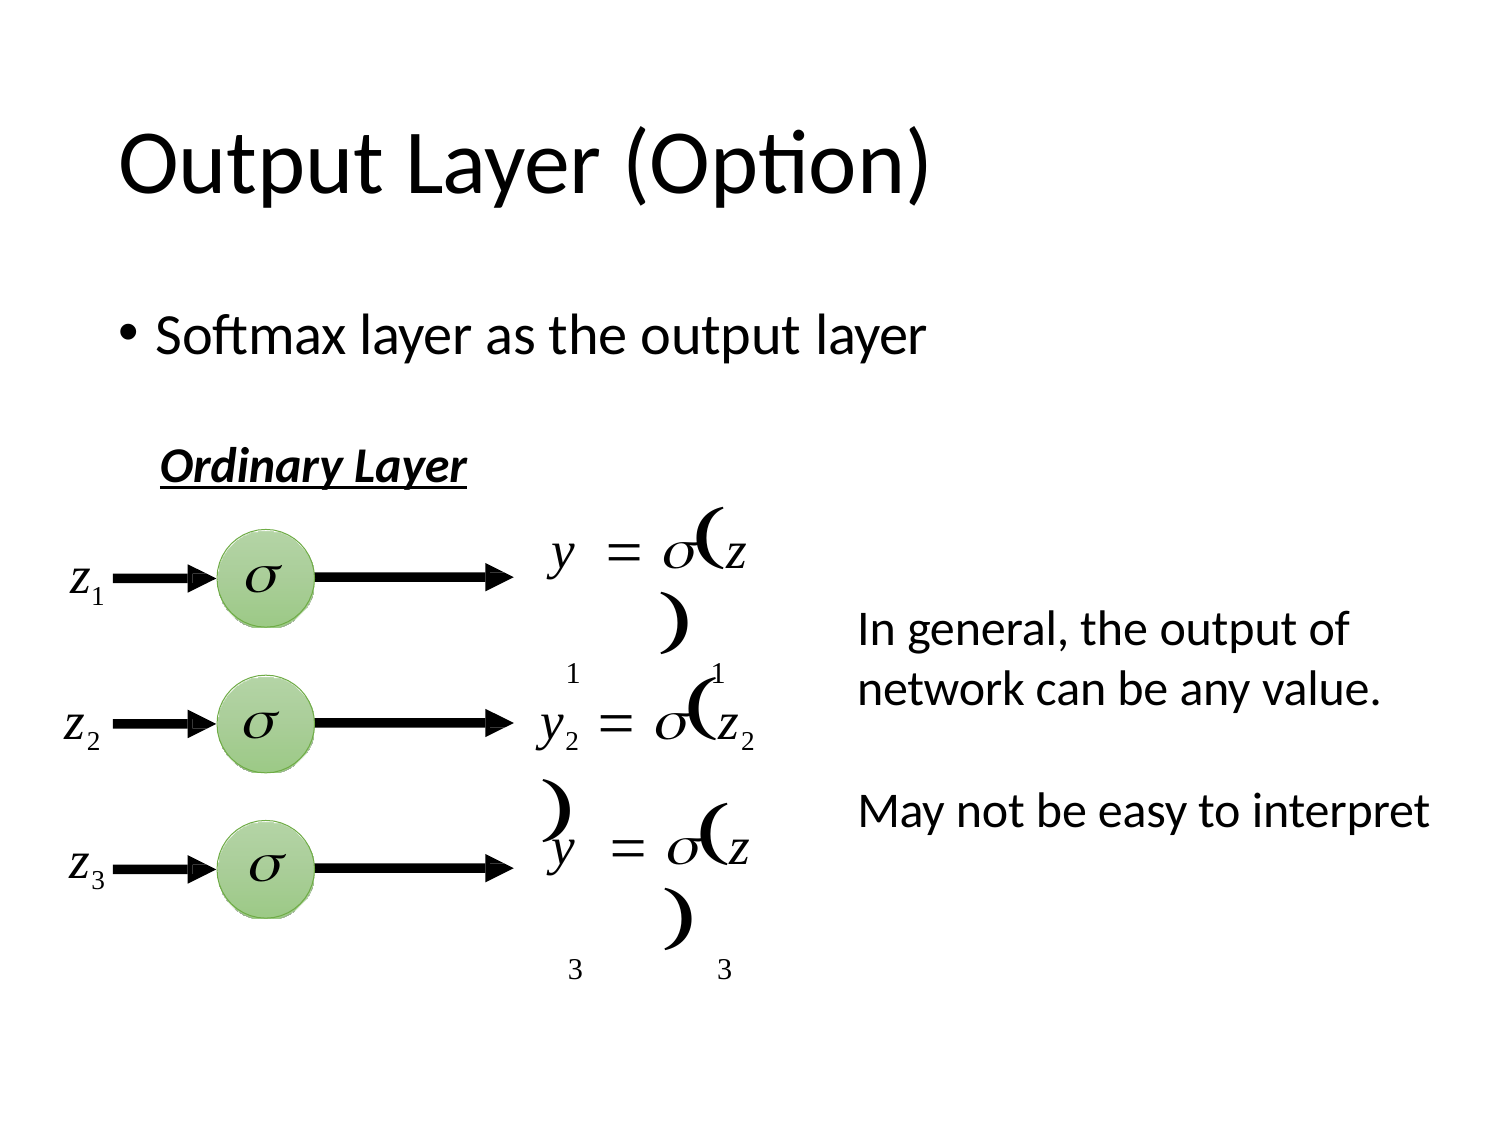

# Output Layer (Option)
Softmax layer as the output layer

Ordinary Layer
y	= σ(z	)
1	1

σ
z1

In general, the output of  network can be any value.
y2  = σ(z2 )

σ
z2

May not be easy to interpret
y	= σ(z	)
3	3

z3
σ